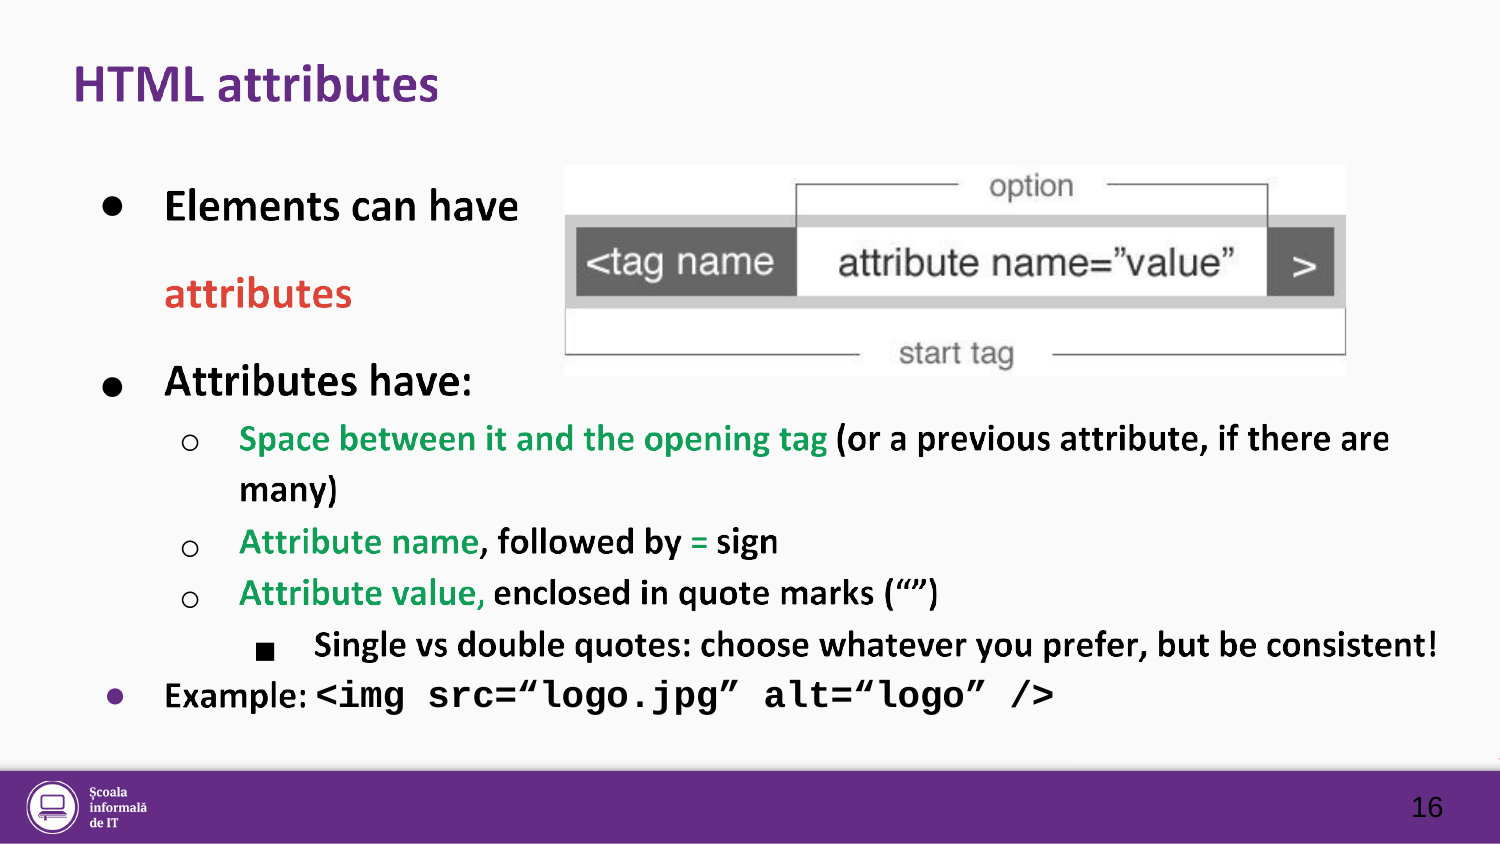

●

●
○

○
○
■

●
<img src=“logo.jpg” alt=“logo” />

16